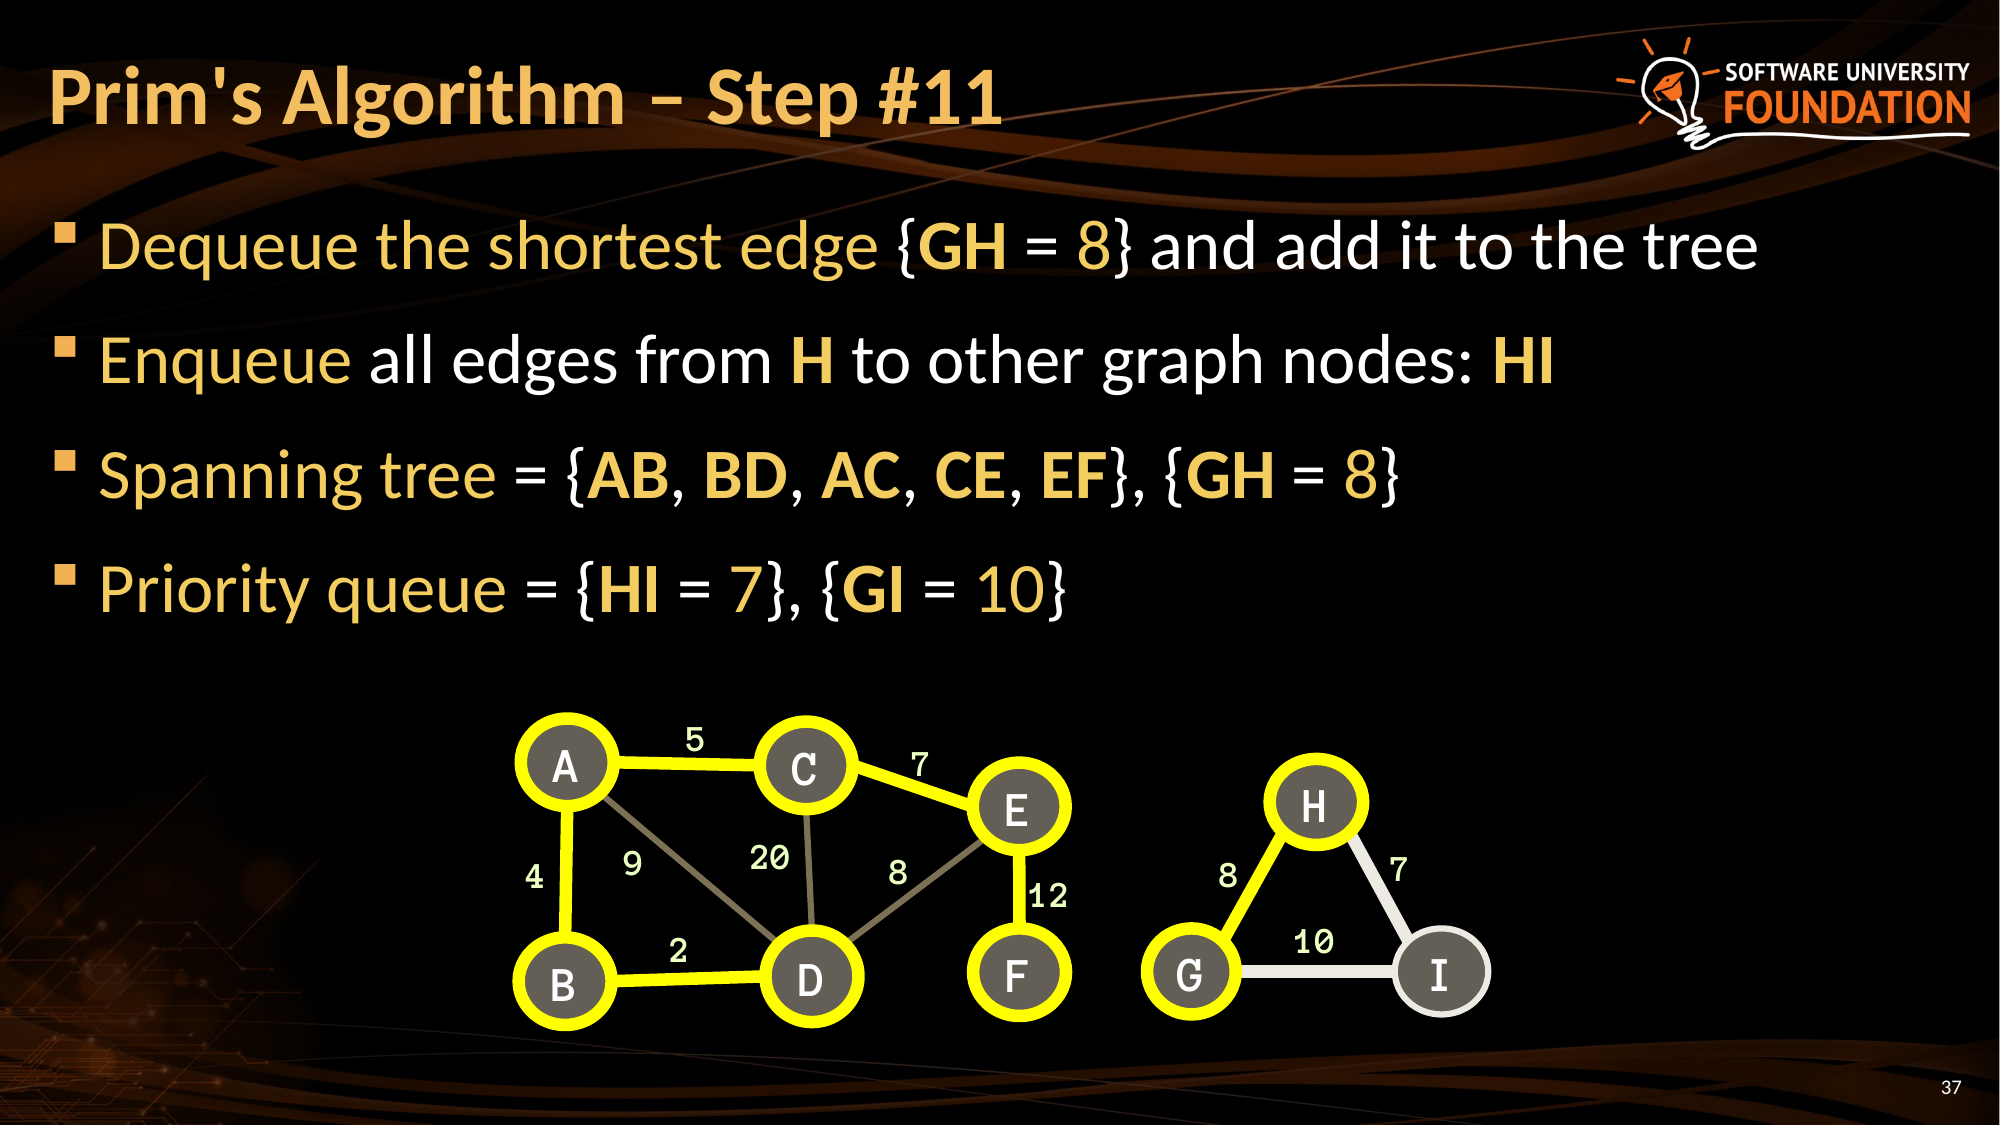

# Prim's Algorithm – Step #11
Dequeue the shortest edge {GH = 8} and add it to the tree
Enqueue all edges from H to other graph nodes: HI
Spanning tree = {AB, BD, AC, CE, EF}, {GH = 8}
Priority queue = {HI = 7}, {GI = 10}
5
A
C
7
H
E
20
9
7
8
8
4
12
10
2
G
F
I
D
B
37